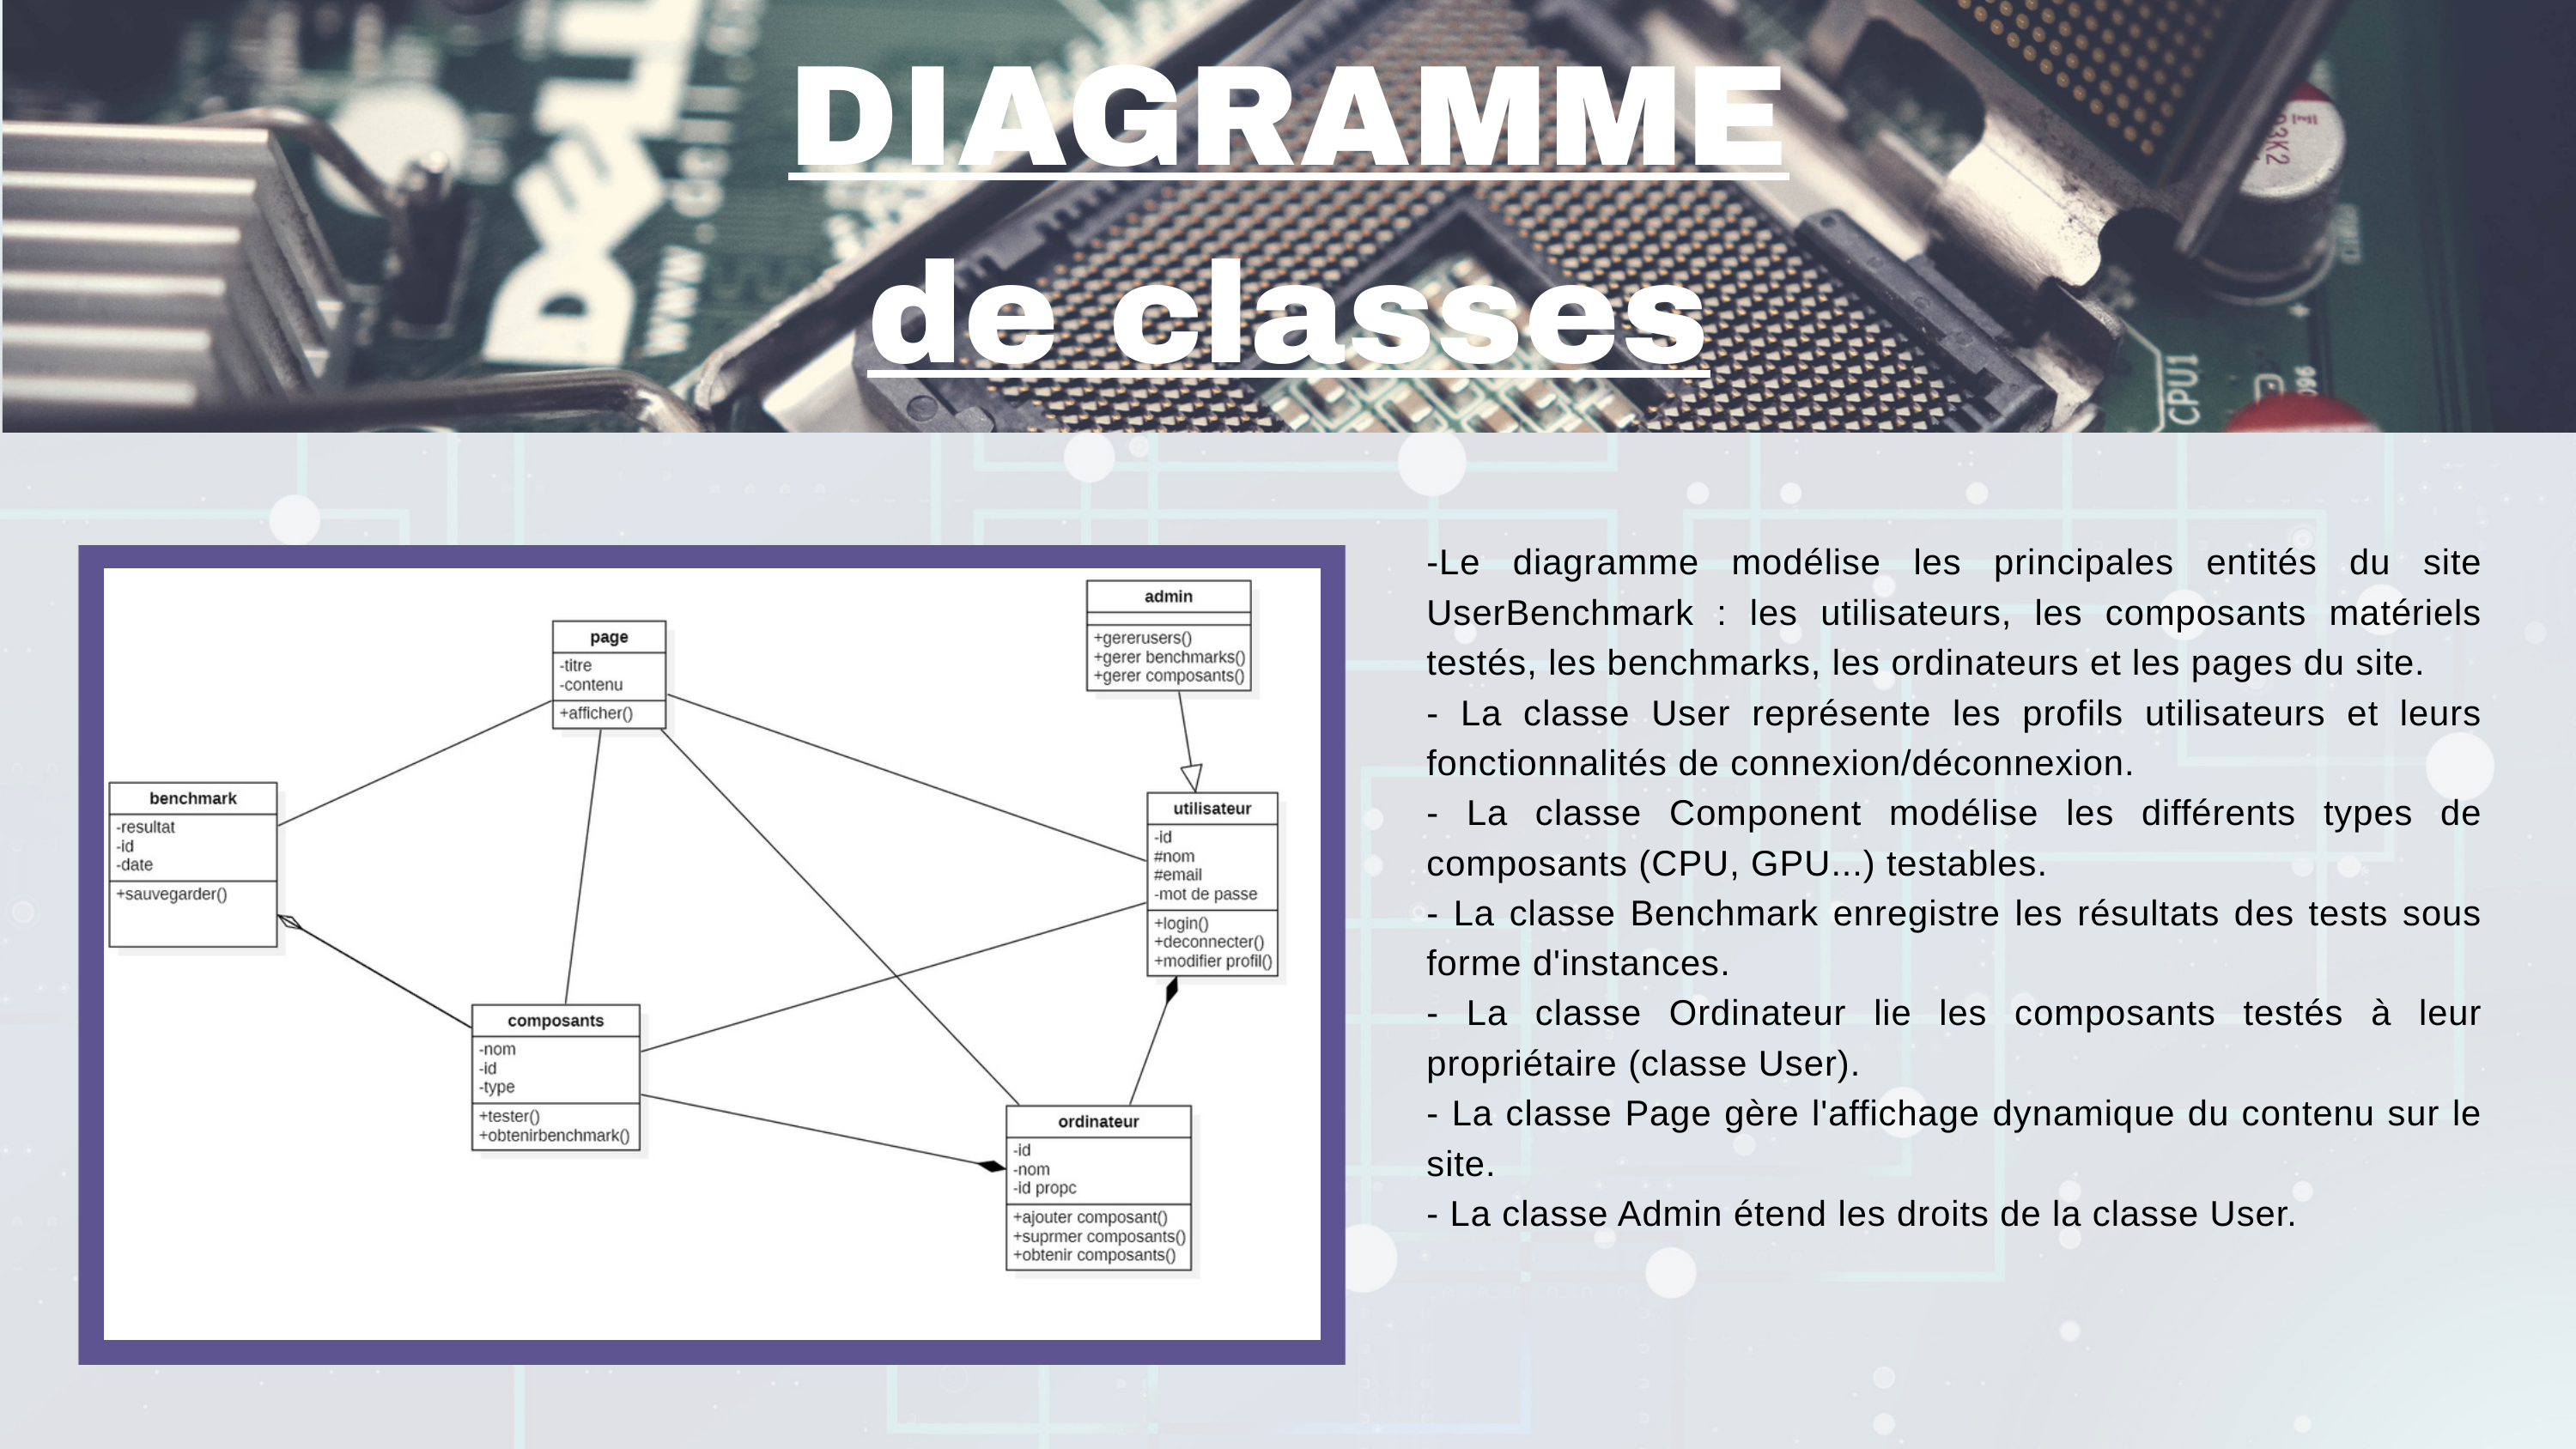

DIAGRAMME
de classes

-Le diagramme modélise les principales entités du site UserBenchmark : les utilisateurs, les composants matériels testés, les benchmarks, les ordinateurs et les pages du site.
- La classe User représente les profils utilisateurs et leurs fonctionnalités de connexion/déconnexion.
- La classe Component modélise les différents types de composants (CPU, GPU...) testables.
- La classe Benchmark enregistre les résultats des tests sous forme d'instances.
- La classe Ordinateur lie les composants testés à leur propriétaire (classe User).
- La classe Page gère l'affichage dynamique du contenu sur le site.
- La classe Admin étend les droits de la classe User.